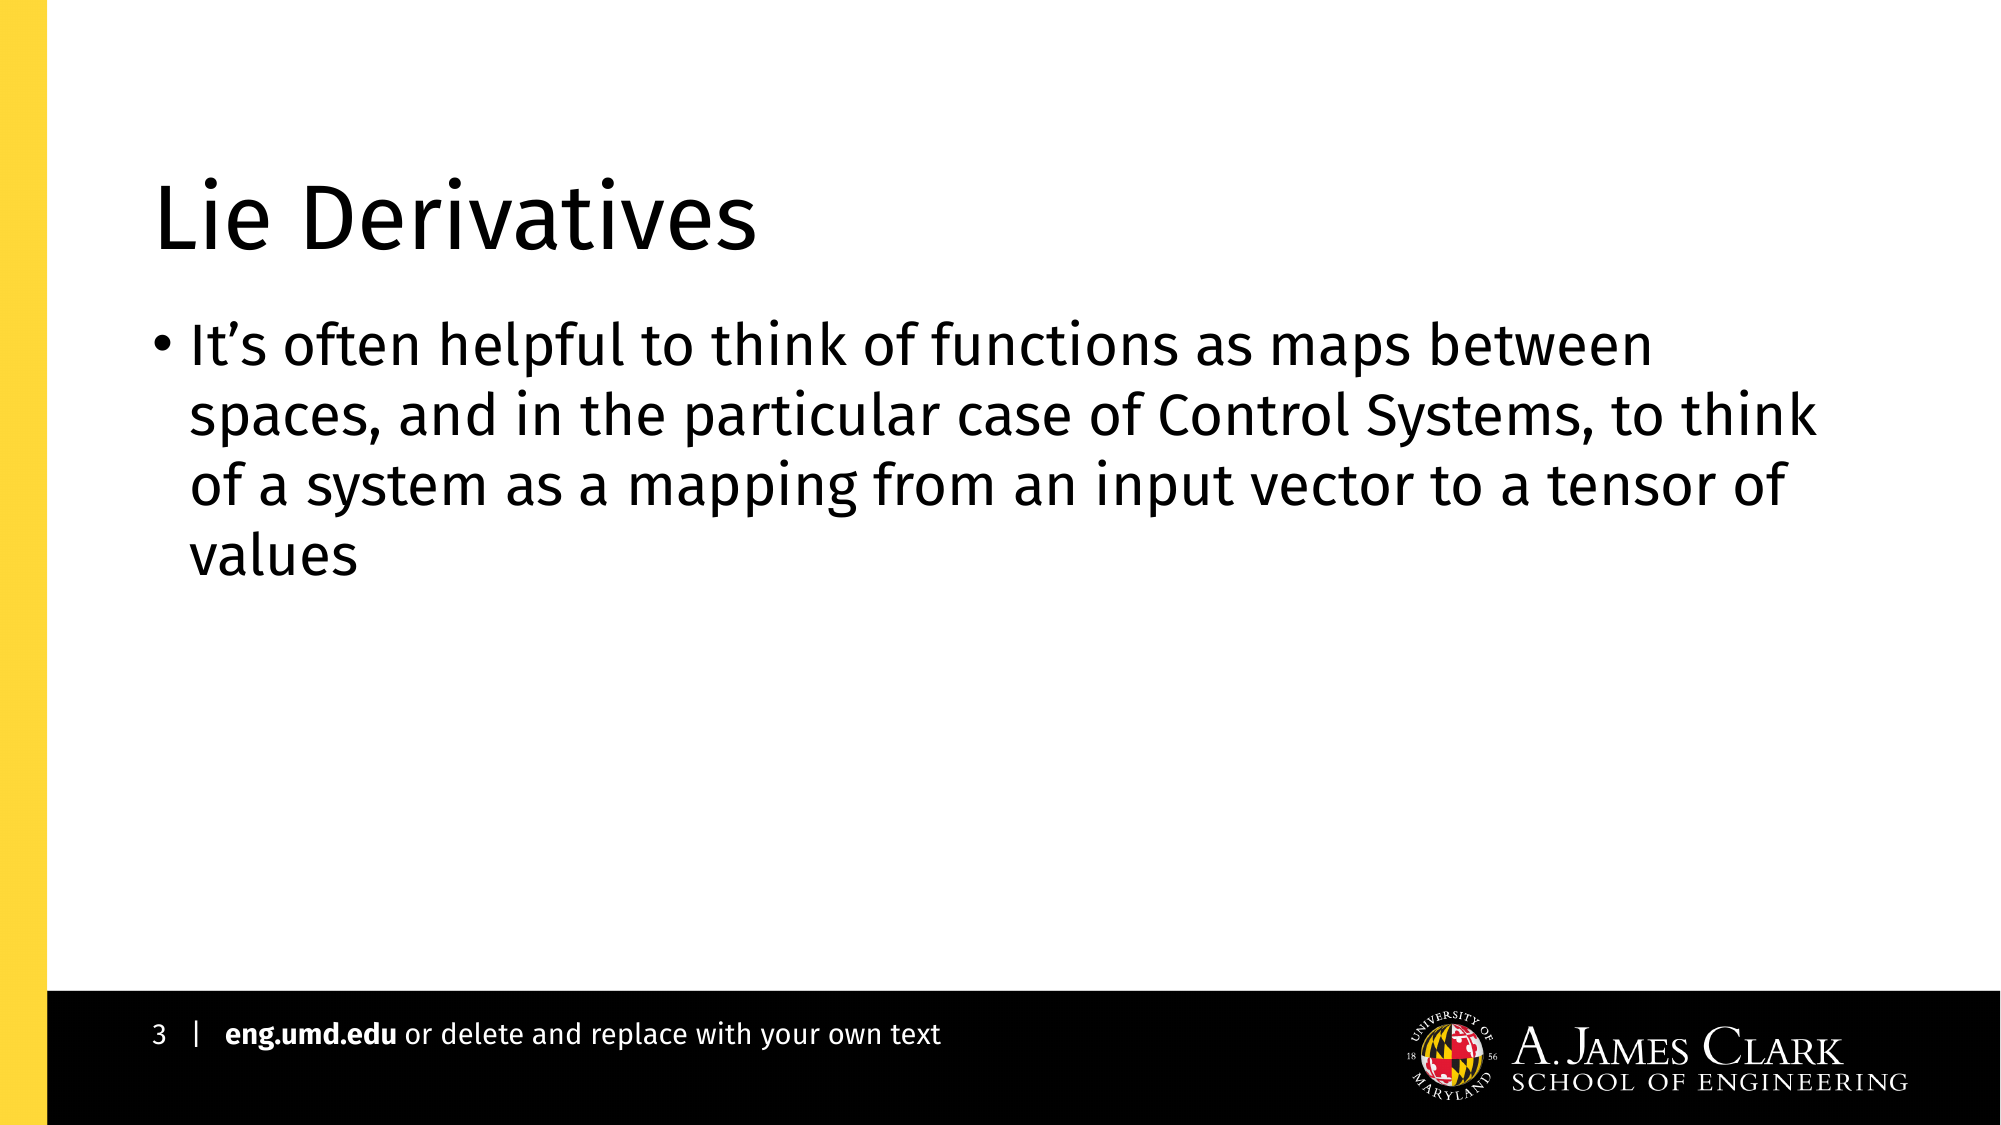

# Lie Derivatives
It’s often helpful to think of functions as maps between spaces, and in the particular case of Control Systems, to think of a system as a mapping from an input vector to a tensor of values
3   |   eng.umd.edu or delete and replace with your own text